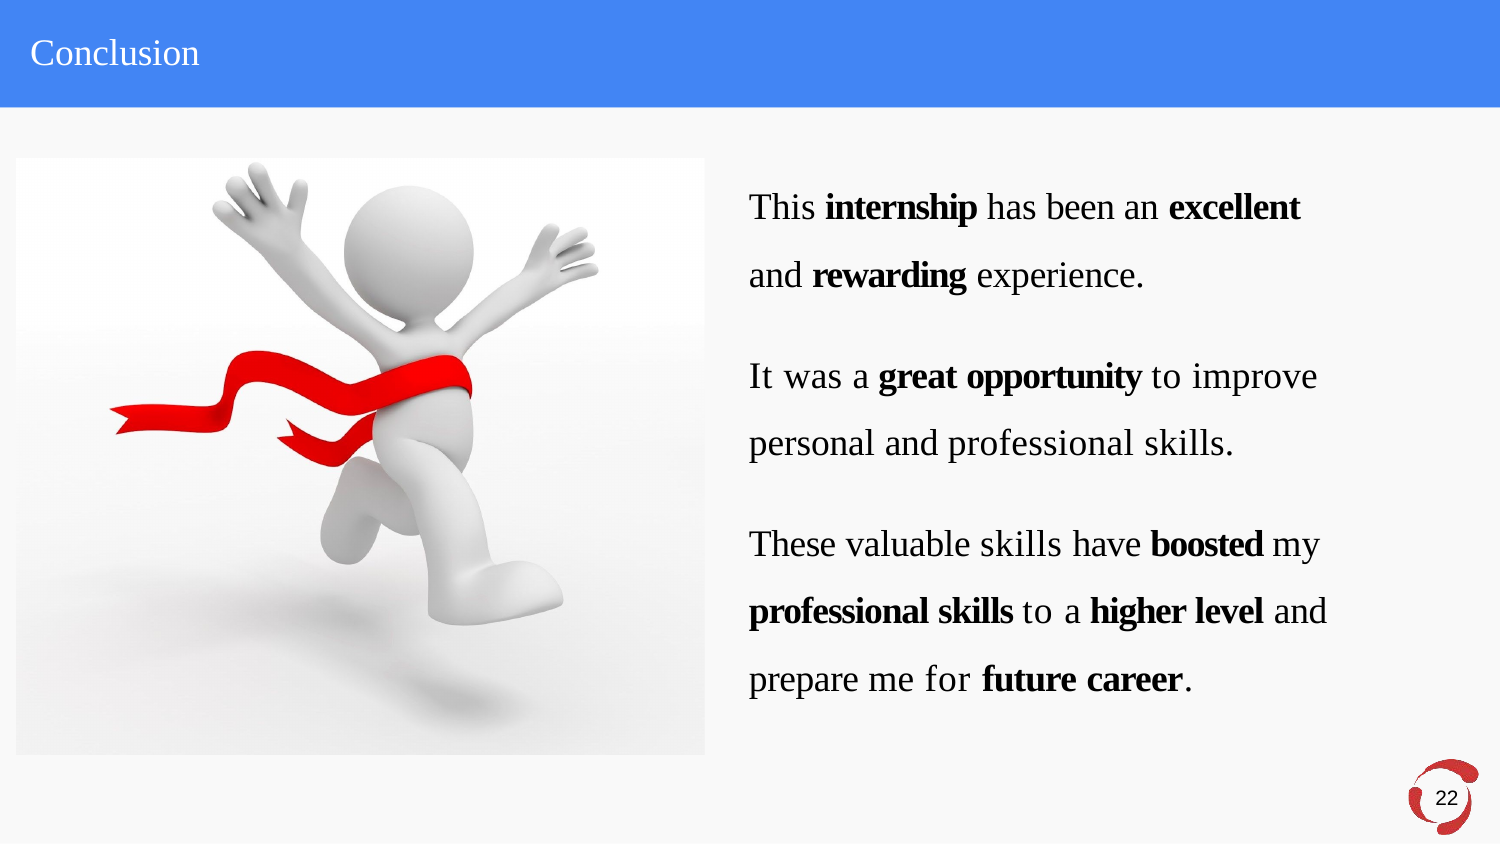

# Conclusion
This internship has been an excellent
and rewarding experience.
It was a great opportunity to improve  personal and professional skills.
These valuable skills have boosted my  professional skills to a higher level and  prepare me for future career.

22